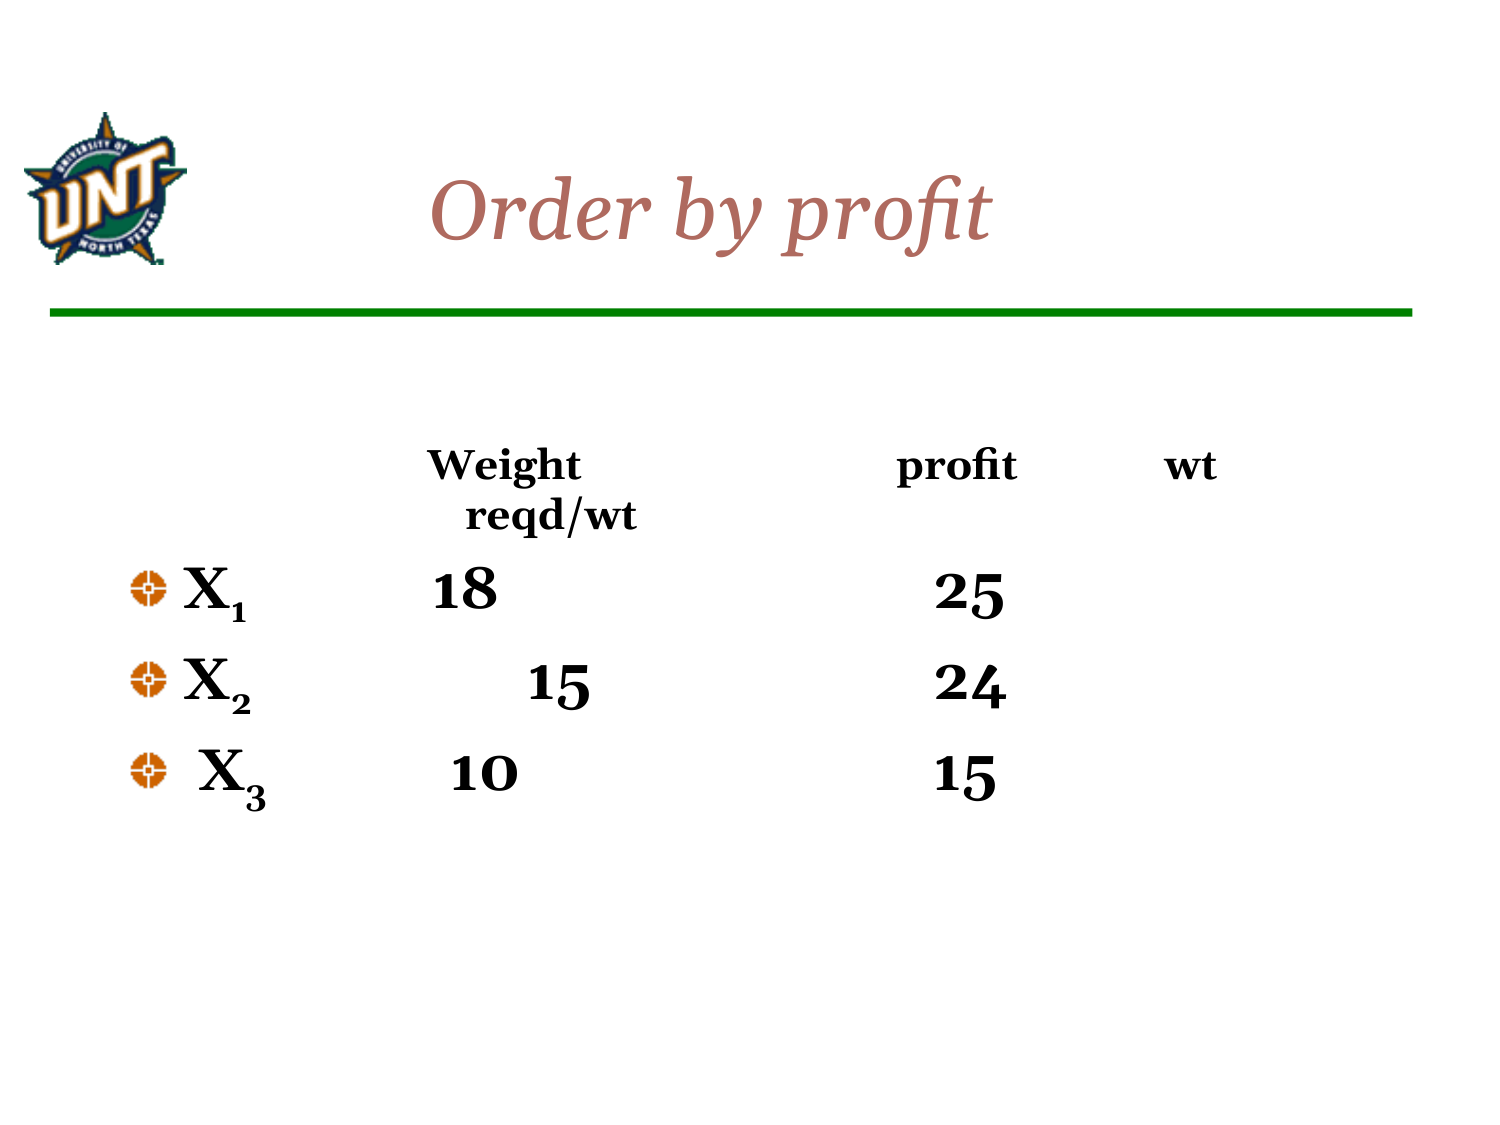

# Order by profit

Weight                              profit              wt reqd/wt
X1                     18			25
X2		   15			24
 X3                  10			15